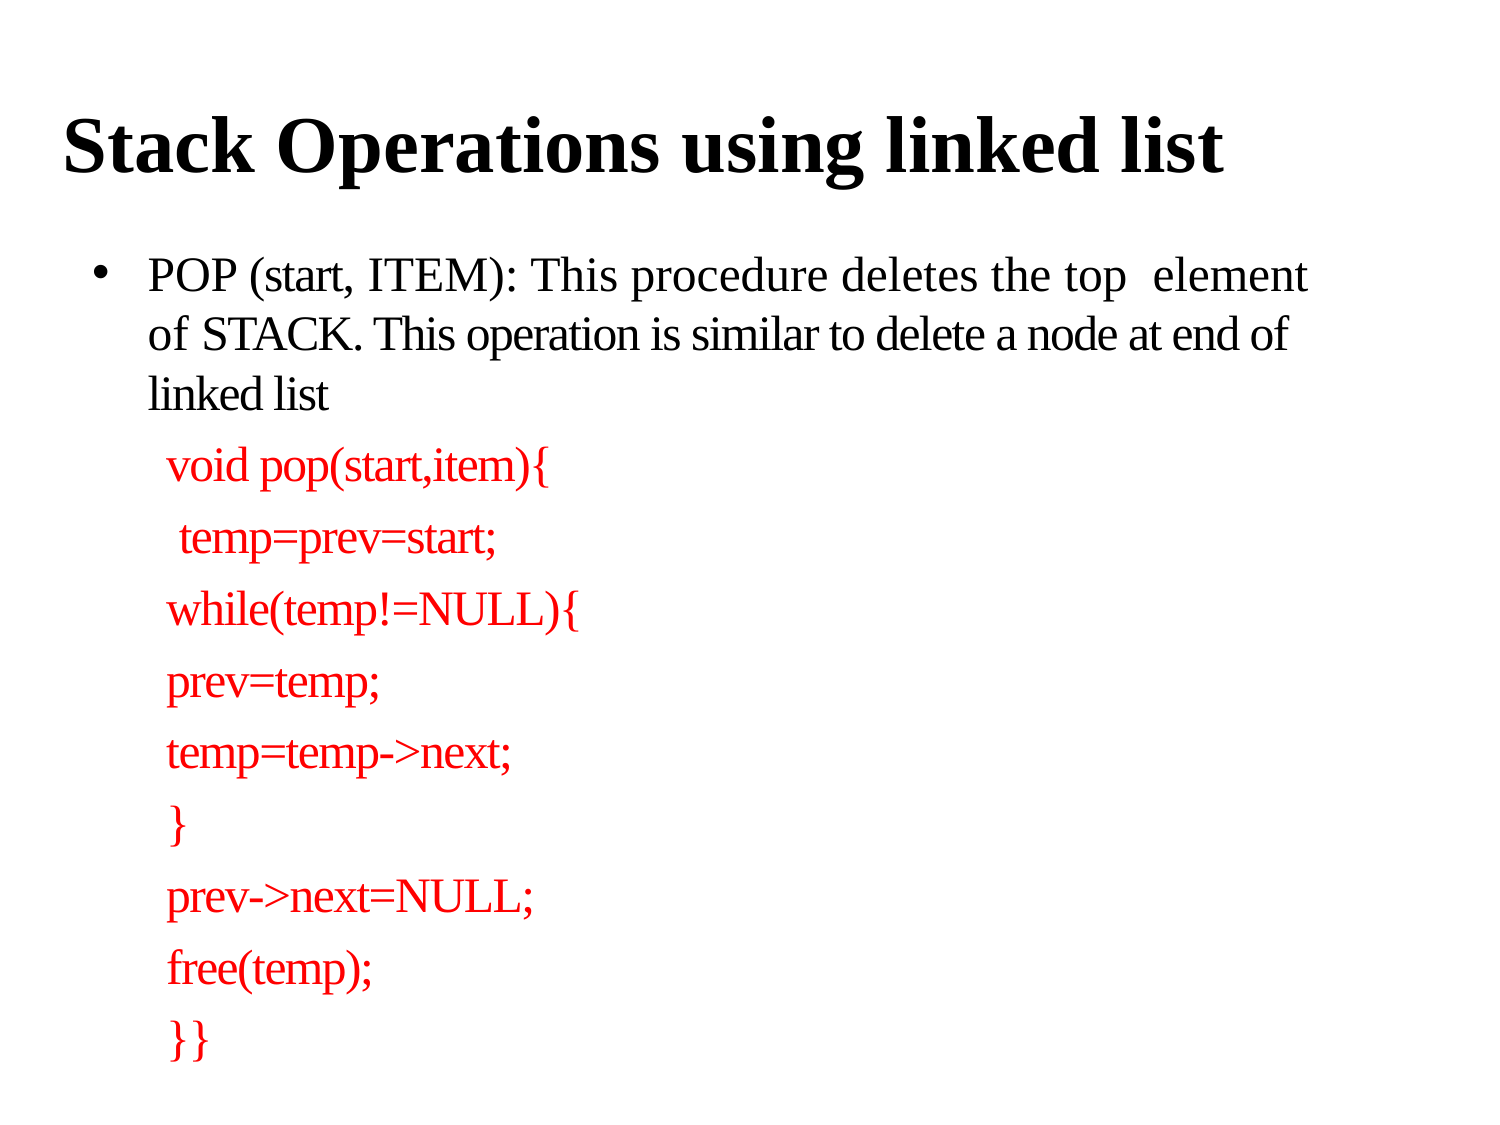

# Stack Operations using linked list
POP (start, ITEM): This procedure deletes the top  element of STACK. This operation is similar to delete a node at end of linked list
void pop(start,item){
 temp=prev=start;
while(temp!=NULL){
prev=temp;
temp=temp->next;
}
prev->next=NULL;
free(temp);
}}